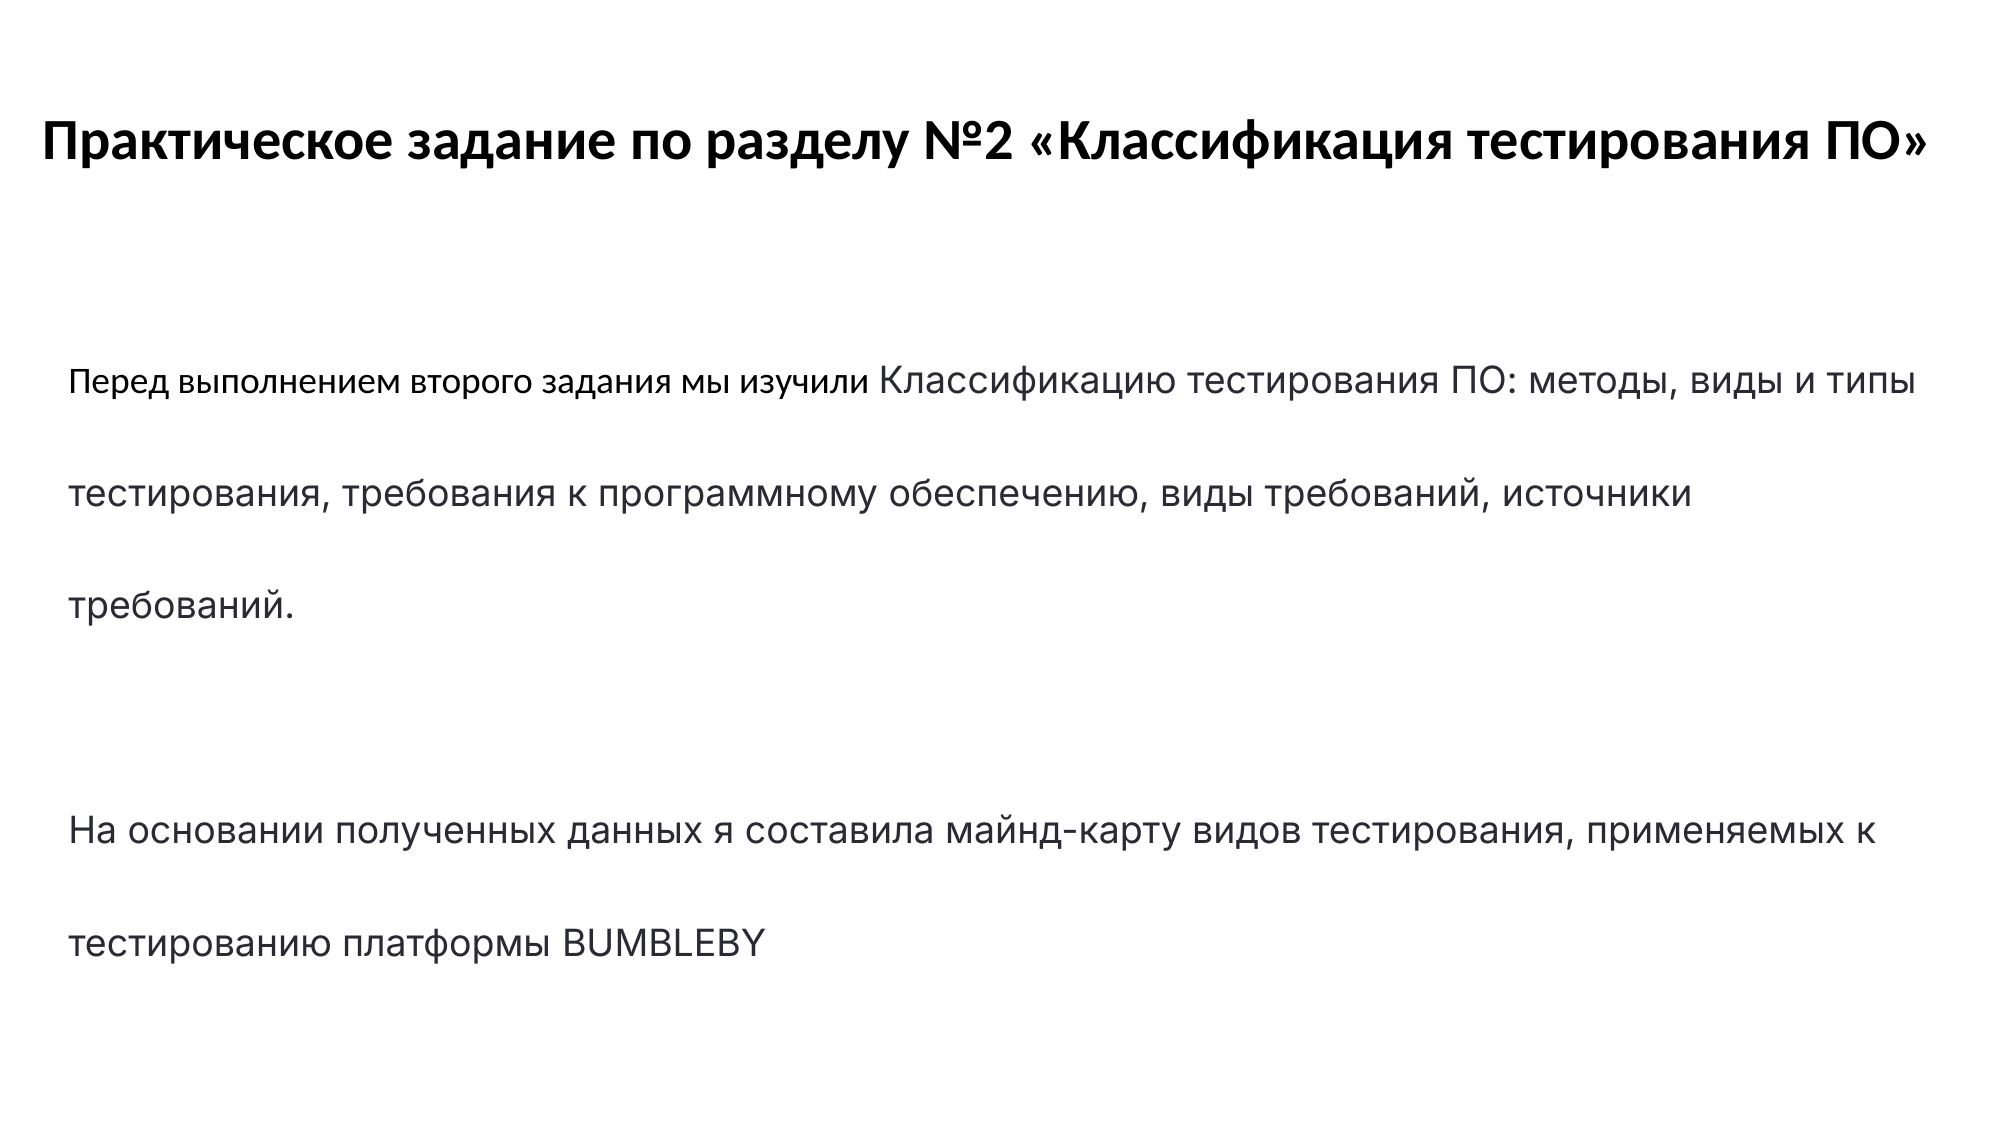

Практическое задание по разделу №2 «Классификация тестирования ПО»
Перед выполнением второго задания мы изучили Классификацию тестирования ПО: методы, виды и типы тестирования, требования к программному обеспечению, виды требований, источники требований.

На основании полученных данных я составила майнд-карту видов тестирования, применяемых к тестированию платформы BUMBLEBY